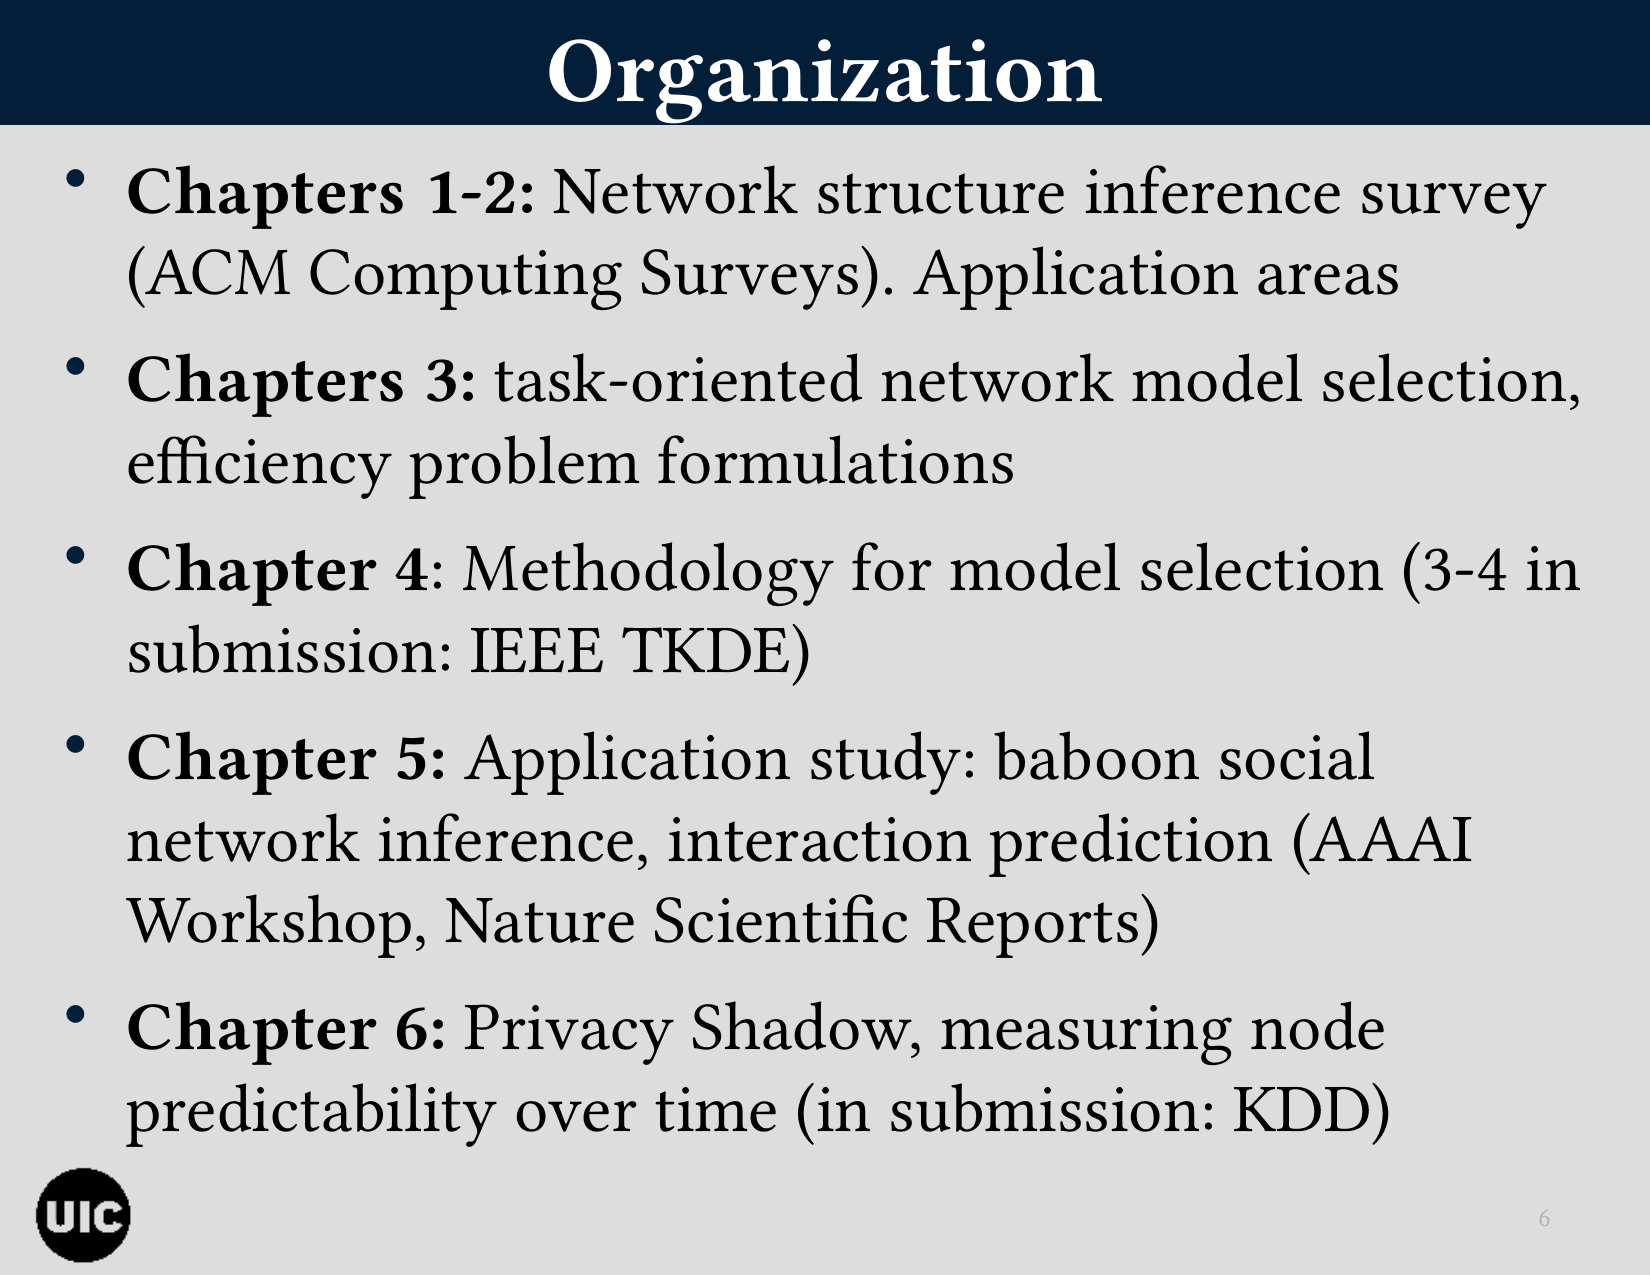

# Organization
Chapters 1-2: Network structure inference survey (ACM Computing Surveys). Application areas
Chapters 3: task-oriented network model selection, efficiency problem formulations
Chapter 4: Methodology for model selection (3-4 in submission: IEEE TKDE)
Chapter 5: Application study: baboon social network inference, interaction prediction (AAAI Workshop, Nature Scientific Reports)
Chapter 6: Privacy Shadow, measuring node predictability over time (in submission: KDD)
6